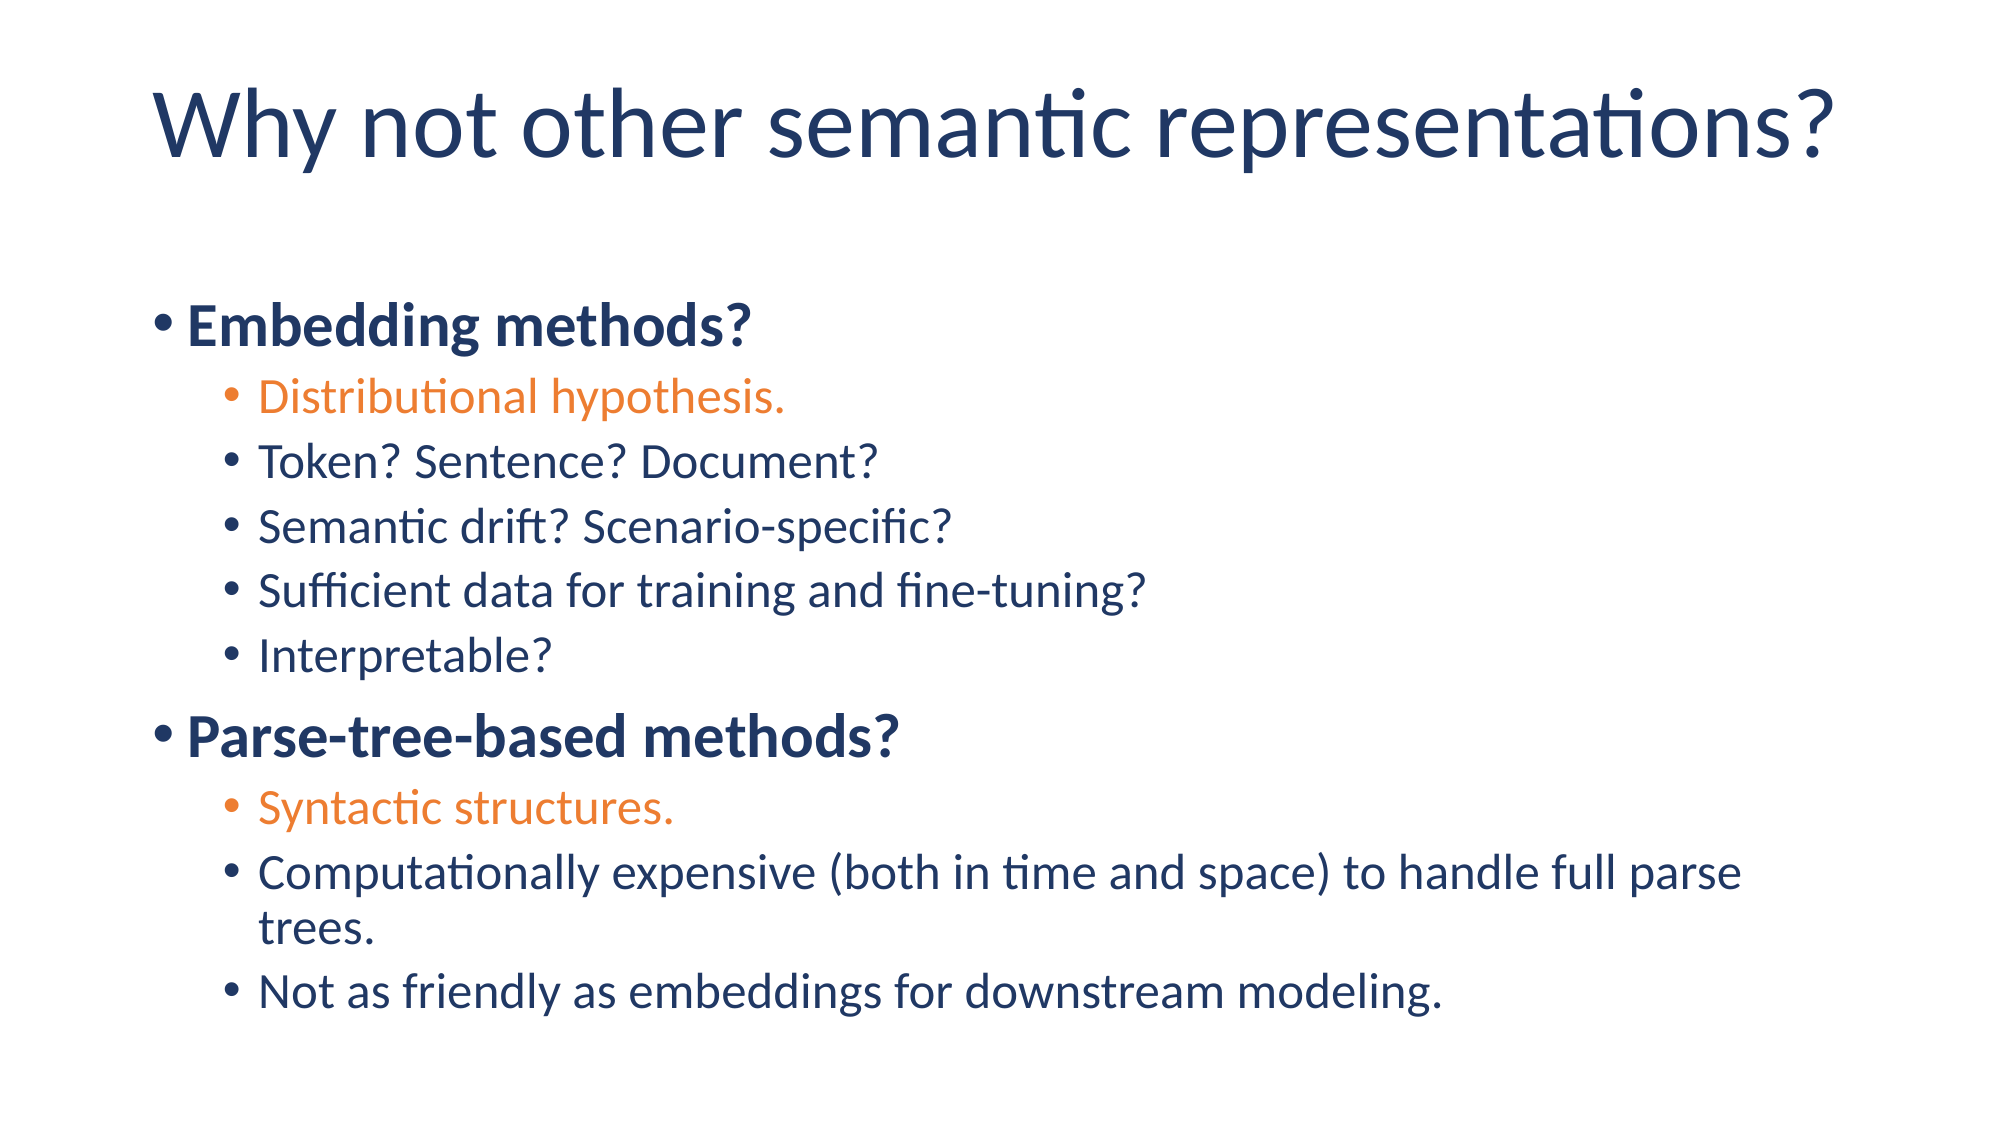

Why not other semantic representations?
Embedding methods?
Distributional hypothesis.
Token? Sentence? Document?
Semantic drift? Scenario-specific?
Sufficient data for training and fine-tuning?
Interpretable?
Parse-tree-based methods?
Syntactic structures.
Computationally expensive (both in time and space) to handle full parse trees.
Not as friendly as embeddings for downstream modeling.